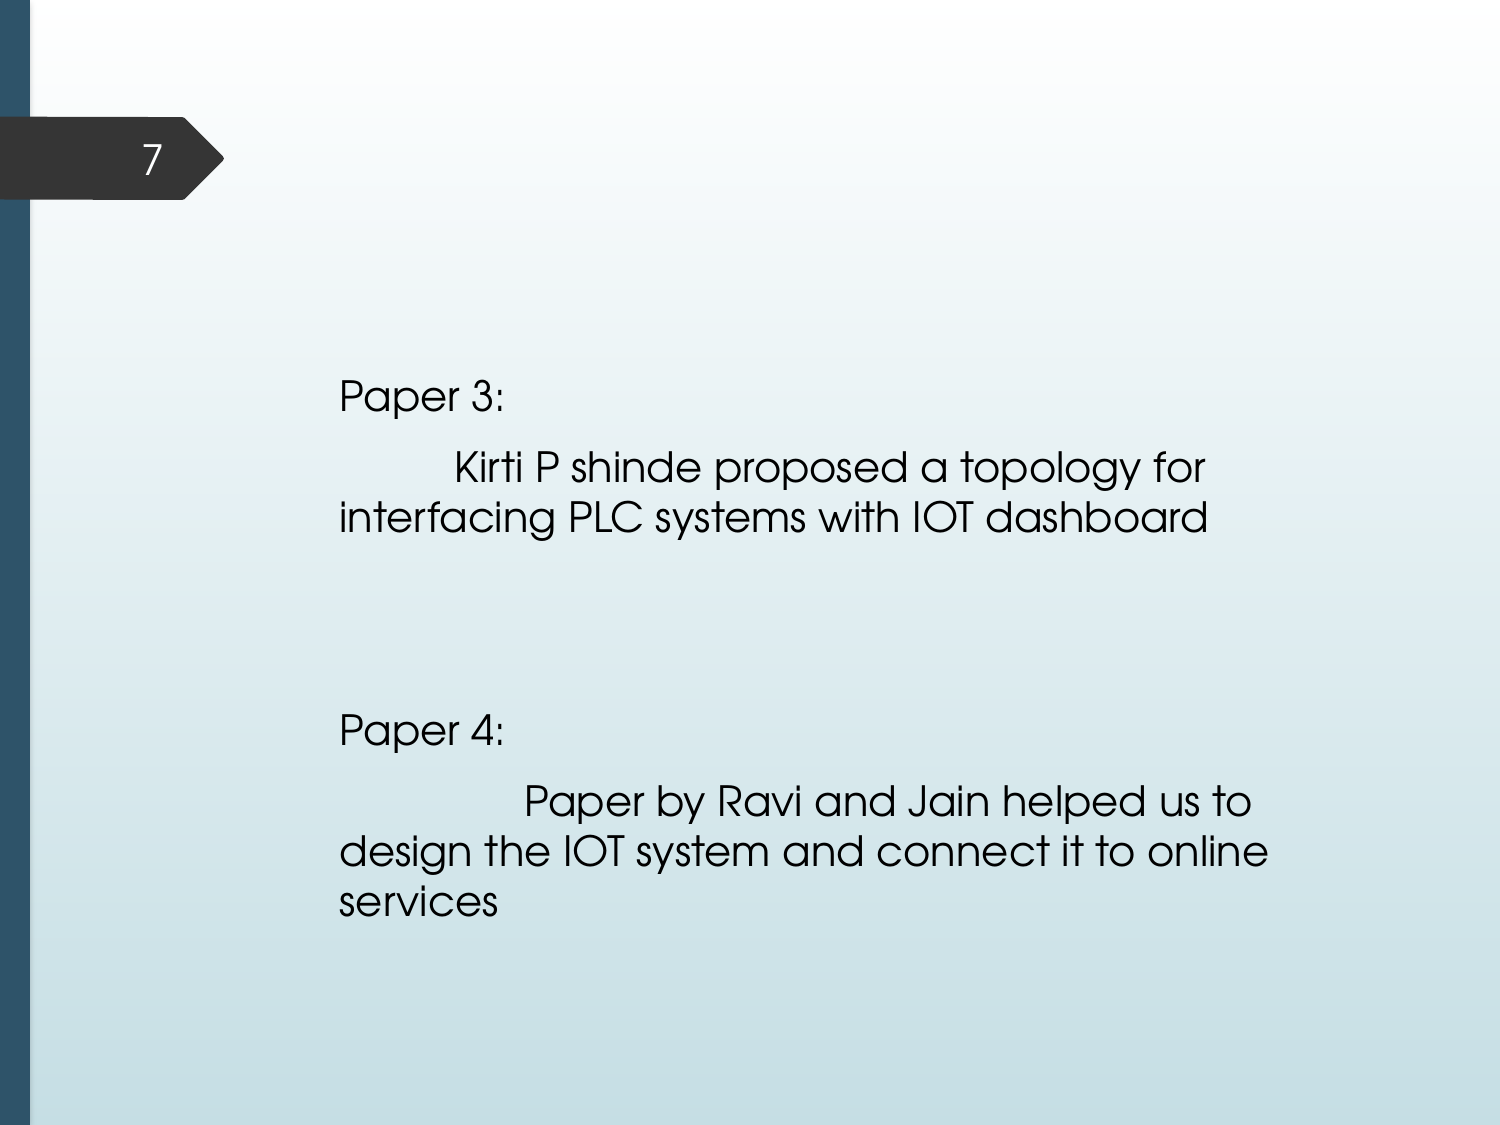

7
Paper 3:
          Kirti P shinde proposed a topology for interfacing PLC systems with IOT dashboard

Paper 4:
	   Paper by Ravi and Jain helped us to design the IOT system and connect it to online services